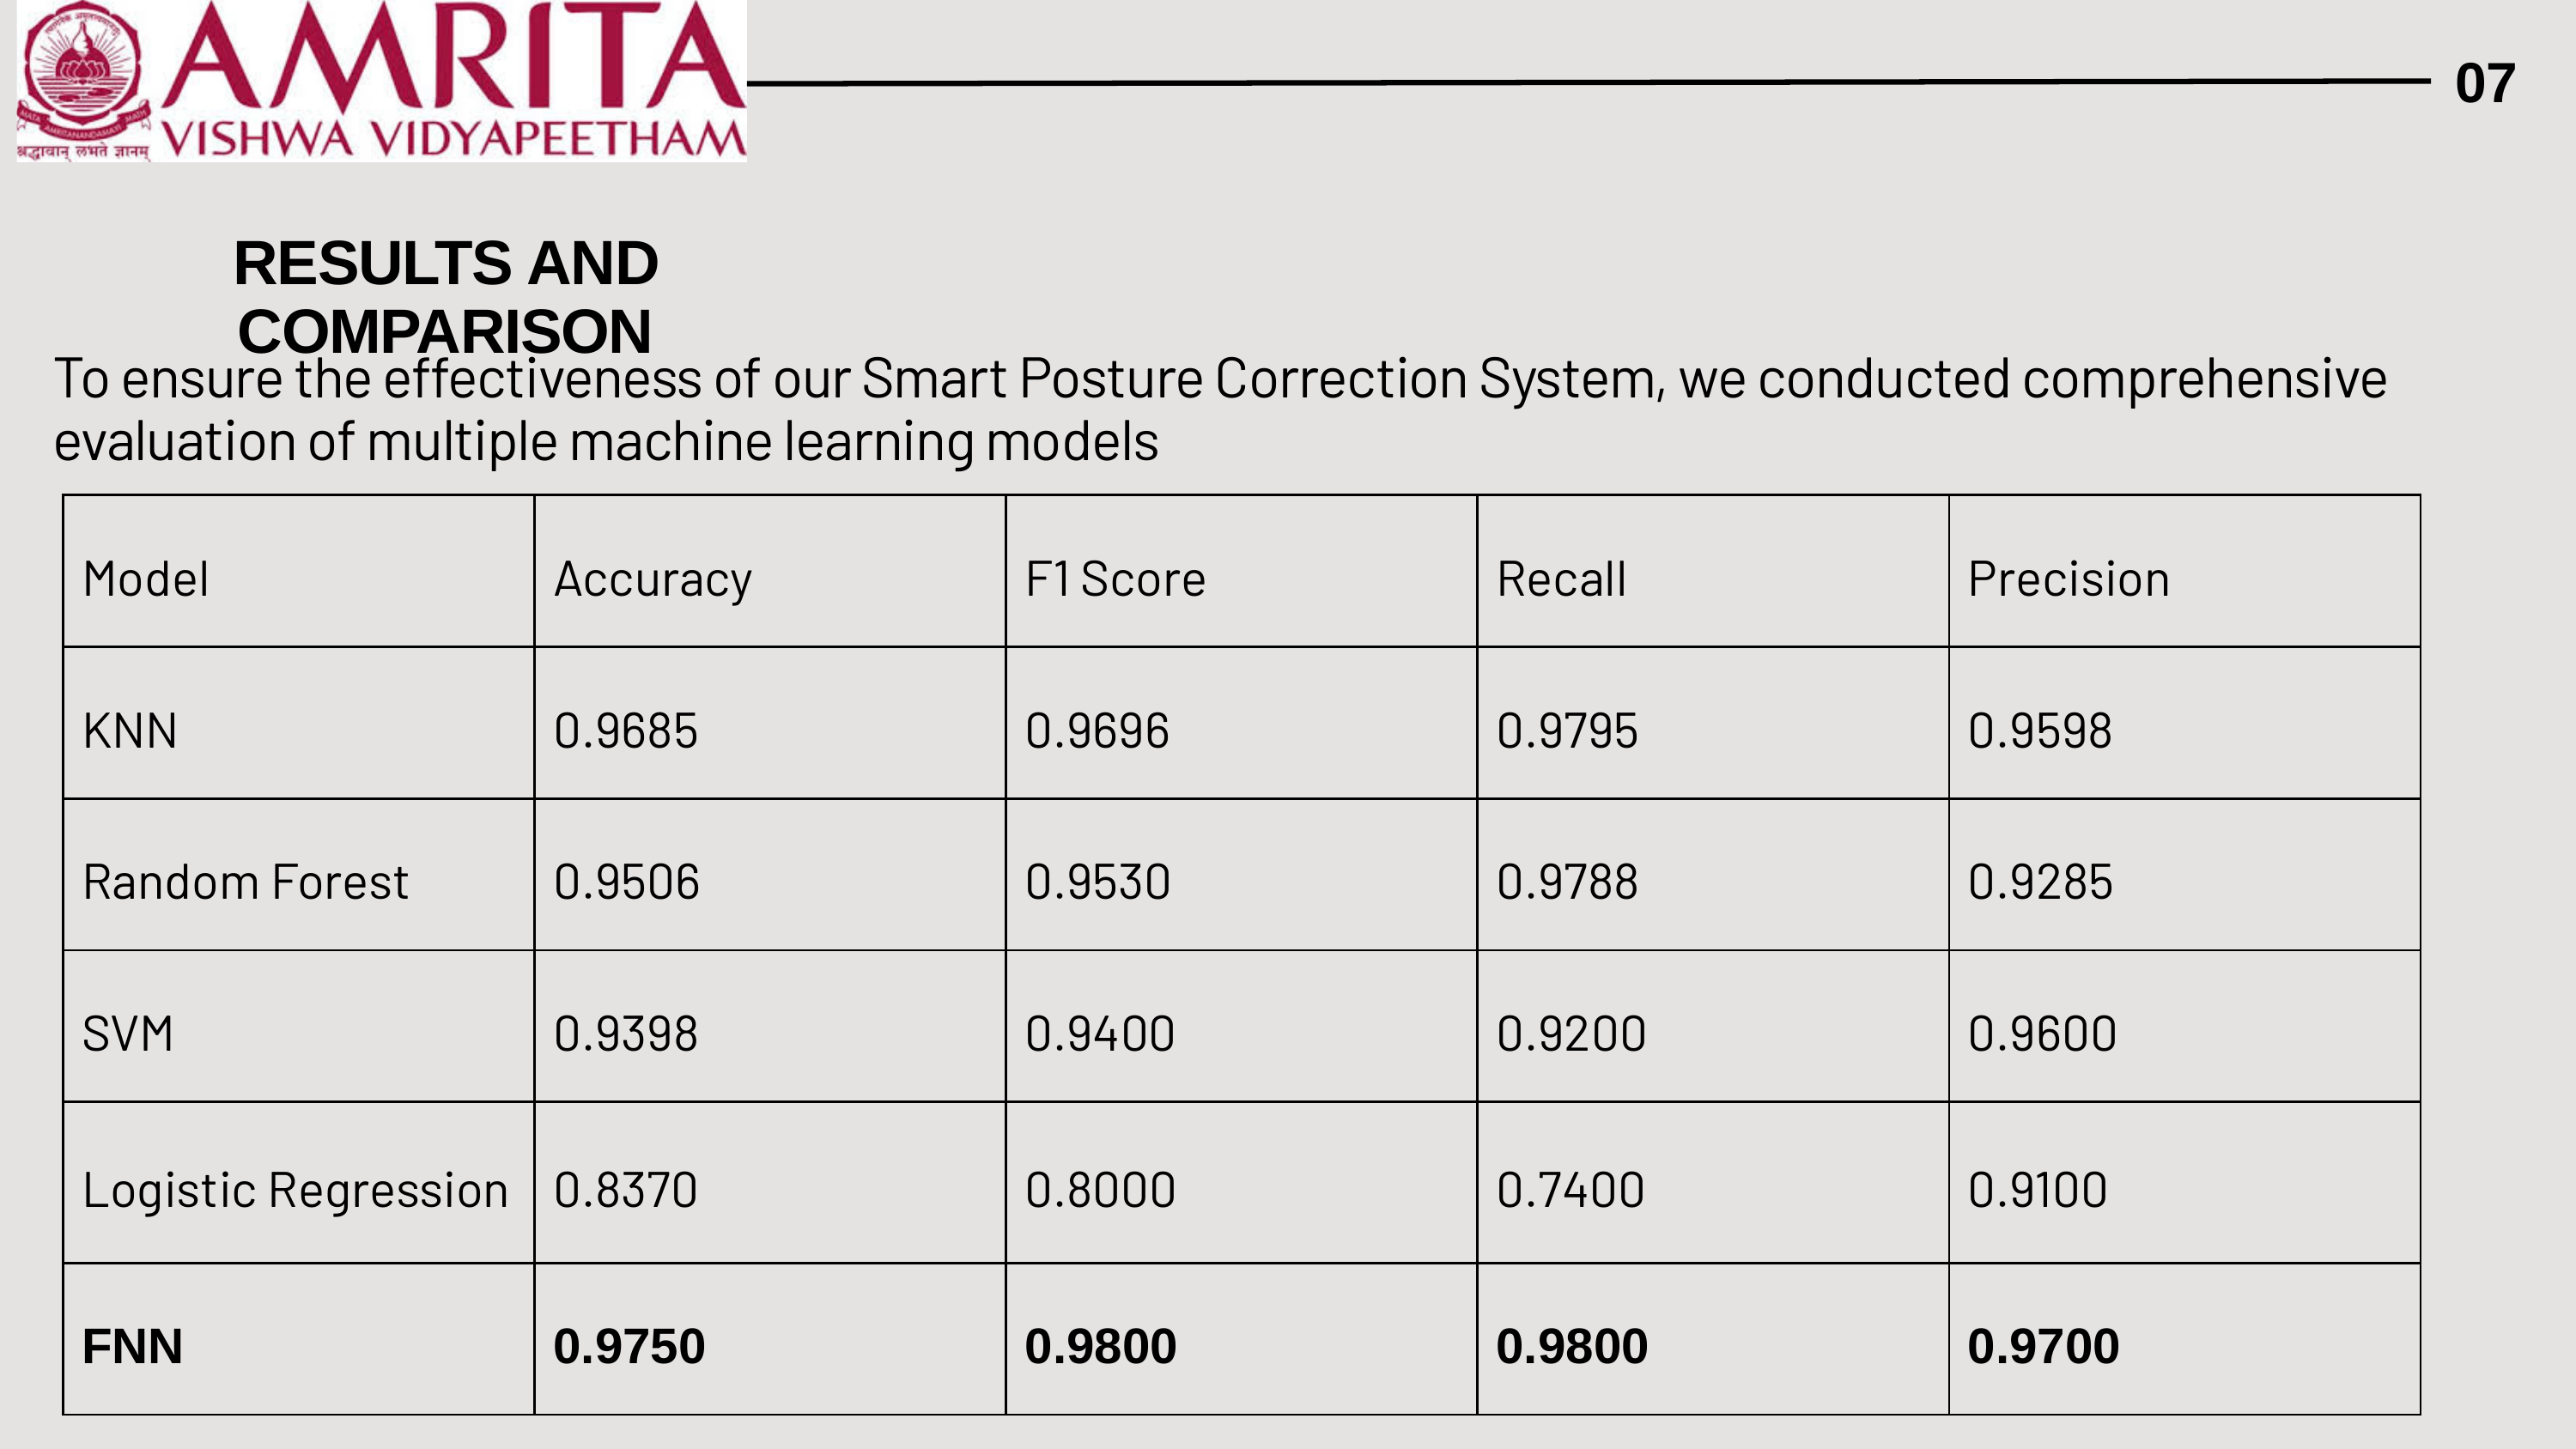

07

RESULTS AND COMPARISON
To ensure the effectiveness of our Smart Posture Correction System, we conducted comprehensive evaluation of multiple machine learning models
| Model | Accuracy | F1 Score | Recall | Precision |
| --- | --- | --- | --- | --- |
| KNN | 0.9685 | 0.9696 | 0.9795 | 0.9598 |
| Random Forest | 0.9506 | 0.9530 | 0.9788 | 0.9285 |
| SVM | 0.9398 | 0.9400 | 0.9200 | 0.9600 |
| Logistic Regression | 0.8370 | 0.8000 | 0.7400 | 0.9100 |
| FNN | 0.9750 | 0.9800 | 0.9800 | 0.9700 |